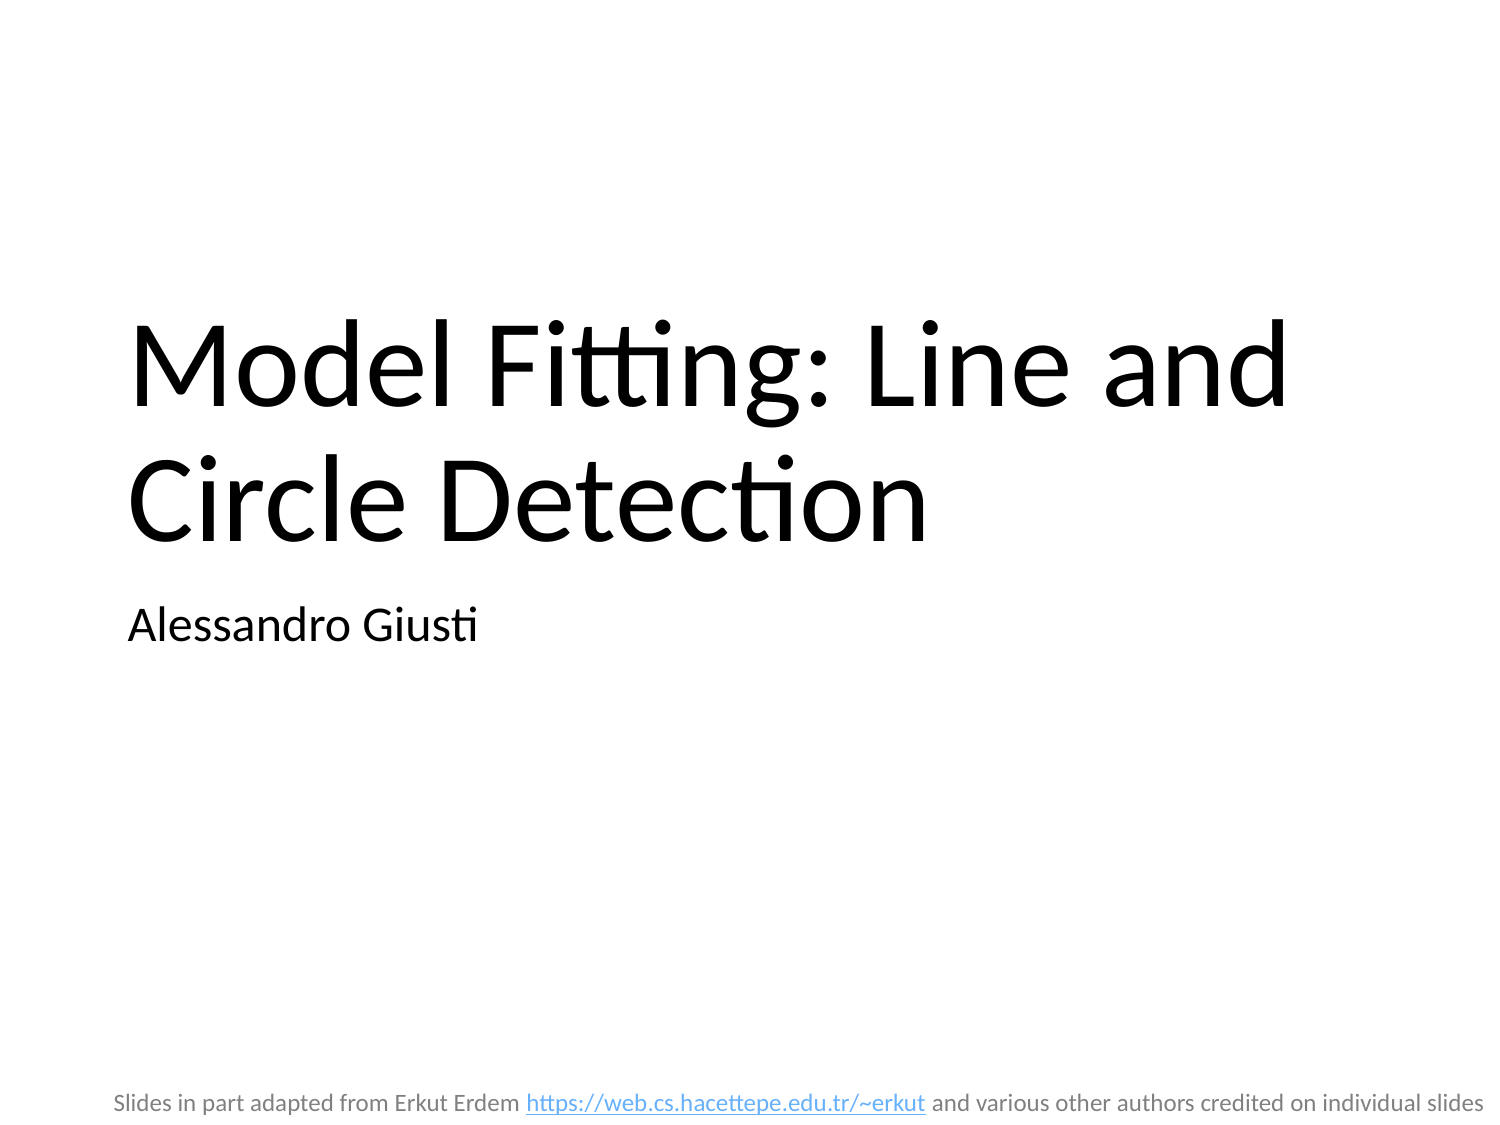

# Model Fitting: Line and Circle Detection
Alessandro Giusti
Slides in part adapted from Erkut Erdem https://web.cs.hacettepe.edu.tr/~erkut and various other authors credited on individual slides